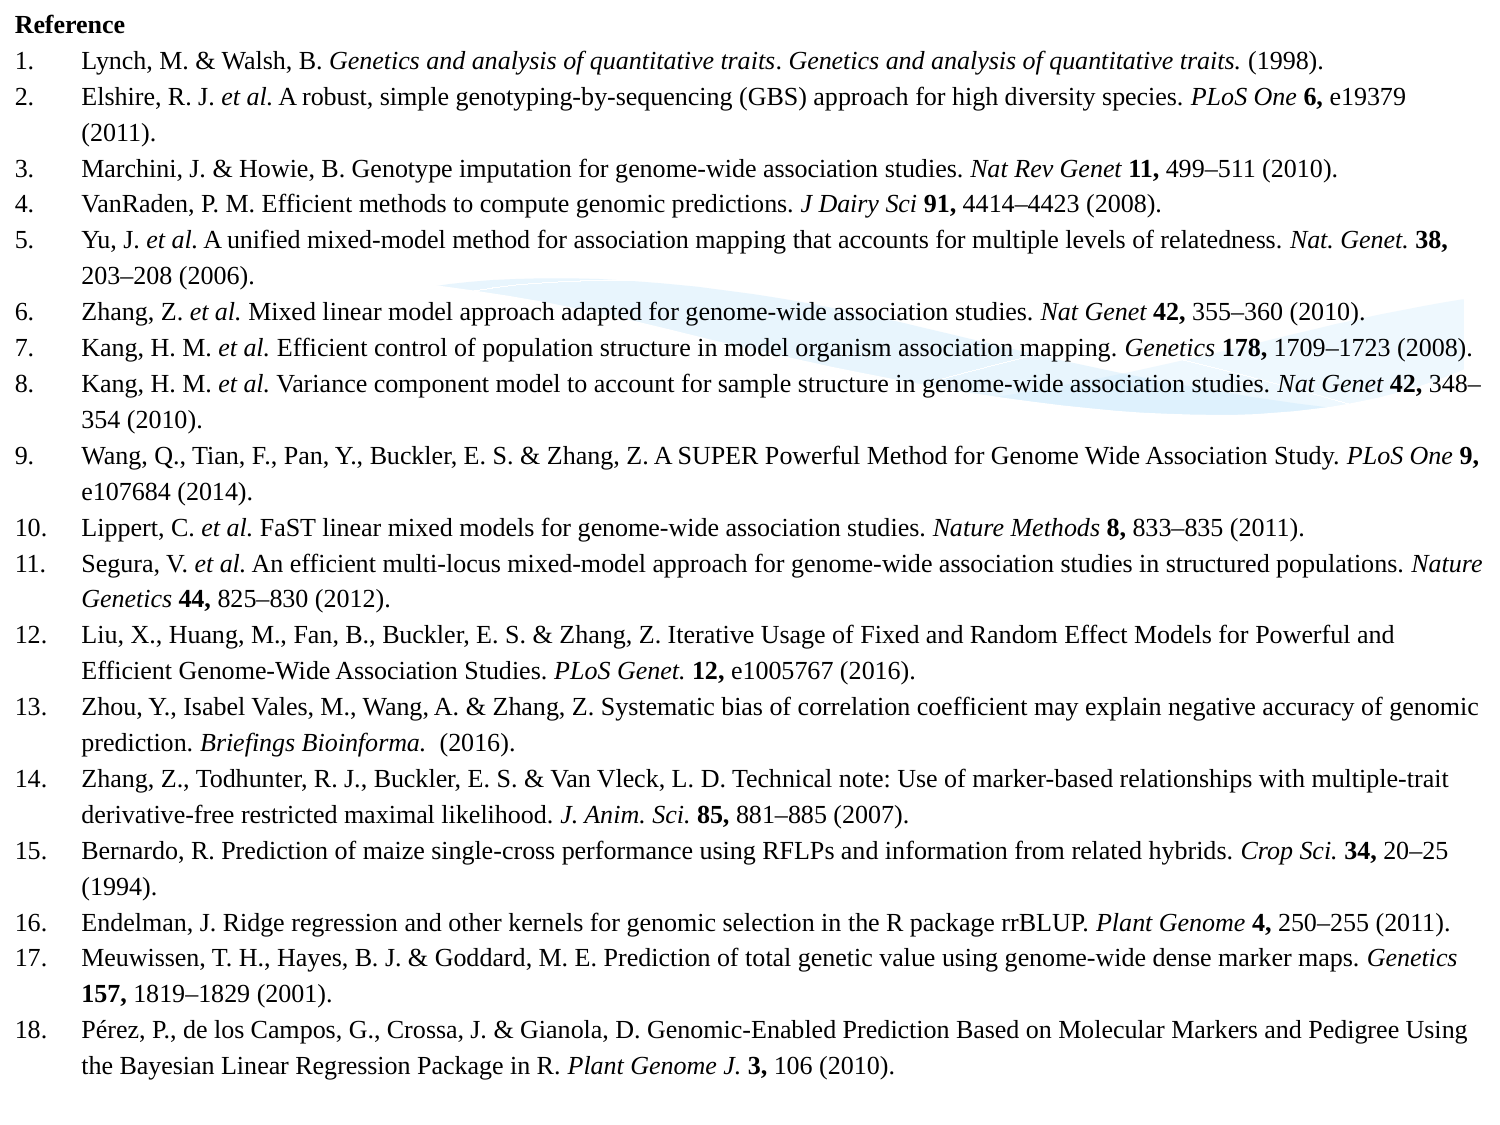

Reference
1.	Lynch, M. & Walsh, B. Genetics and analysis of quantitative traits. Genetics and analysis of quantitative traits. (1998).
2.	Elshire, R. J. et al. A robust, simple genotyping-by-sequencing (GBS) approach for high diversity species. PLoS One 6, e19379 (2011).
3.	Marchini, J. & Howie, B. Genotype imputation for genome-wide association studies. Nat Rev Genet 11, 499–511 (2010).
4.	VanRaden, P. M. Efficient methods to compute genomic predictions. J Dairy Sci 91, 4414–4423 (2008).
5.	Yu, J. et al. A unified mixed-model method for association mapping that accounts for multiple levels of relatedness. Nat. Genet. 38, 203–208 (2006).
6.	Zhang, Z. et al. Mixed linear model approach adapted for genome-wide association studies. Nat Genet 42, 355–360 (2010).
7.	Kang, H. M. et al. Efficient control of population structure in model organism association mapping. Genetics 178, 1709–1723 (2008).
8.	Kang, H. M. et al. Variance component model to account for sample structure in genome-wide association studies. Nat Genet 42, 348–354 (2010).
9.	Wang, Q., Tian, F., Pan, Y., Buckler, E. S. & Zhang, Z. A SUPER Powerful Method for Genome Wide Association Study. PLoS One 9, e107684 (2014).
10.	Lippert, C. et al. FaST linear mixed models for genome-wide association studies. Nature Methods 8, 833–835 (2011).
11.	Segura, V. et al. An efficient multi-locus mixed-model approach for genome-wide association studies in structured populations. Nature Genetics 44, 825–830 (2012).
12.	Liu, X., Huang, M., Fan, B., Buckler, E. S. & Zhang, Z. Iterative Usage of Fixed and Random Effect Models for Powerful and Efficient Genome-Wide Association Studies. PLoS Genet. 12, e1005767 (2016).
13.	Zhou, Y., Isabel Vales, M., Wang, A. & Zhang, Z. Systematic bias of correlation coefficient may explain negative accuracy of genomic prediction. Briefings Bioinforma.  (2016).
14.	Zhang, Z., Todhunter, R. J., Buckler, E. S. & Van Vleck, L. D. Technical note: Use of marker-based relationships with multiple-trait derivative-free restricted maximal likelihood. J. Anim. Sci. 85, 881–885 (2007).
15.	Bernardo, R. Prediction of maize single-cross performance using RFLPs and information from related hybrids. Crop Sci. 34, 20–25 (1994).
16.	Endelman, J. Ridge regression and other kernels for genomic selection in the R package rrBLUP. Plant Genome 4, 250–255 (2011).
17.	Meuwissen, T. H., Hayes, B. J. & Goddard, M. E. Prediction of total genetic value using genome-wide dense marker maps. Genetics 157, 1819–1829 (2001).
18.	Pérez, P., de los Campos, G., Crossa, J. & Gianola, D. Genomic-Enabled Prediction Based on Molecular Markers and Pedigree Using the Bayesian Linear Regression Package in R. Plant Genome J. 3, 106 (2010).